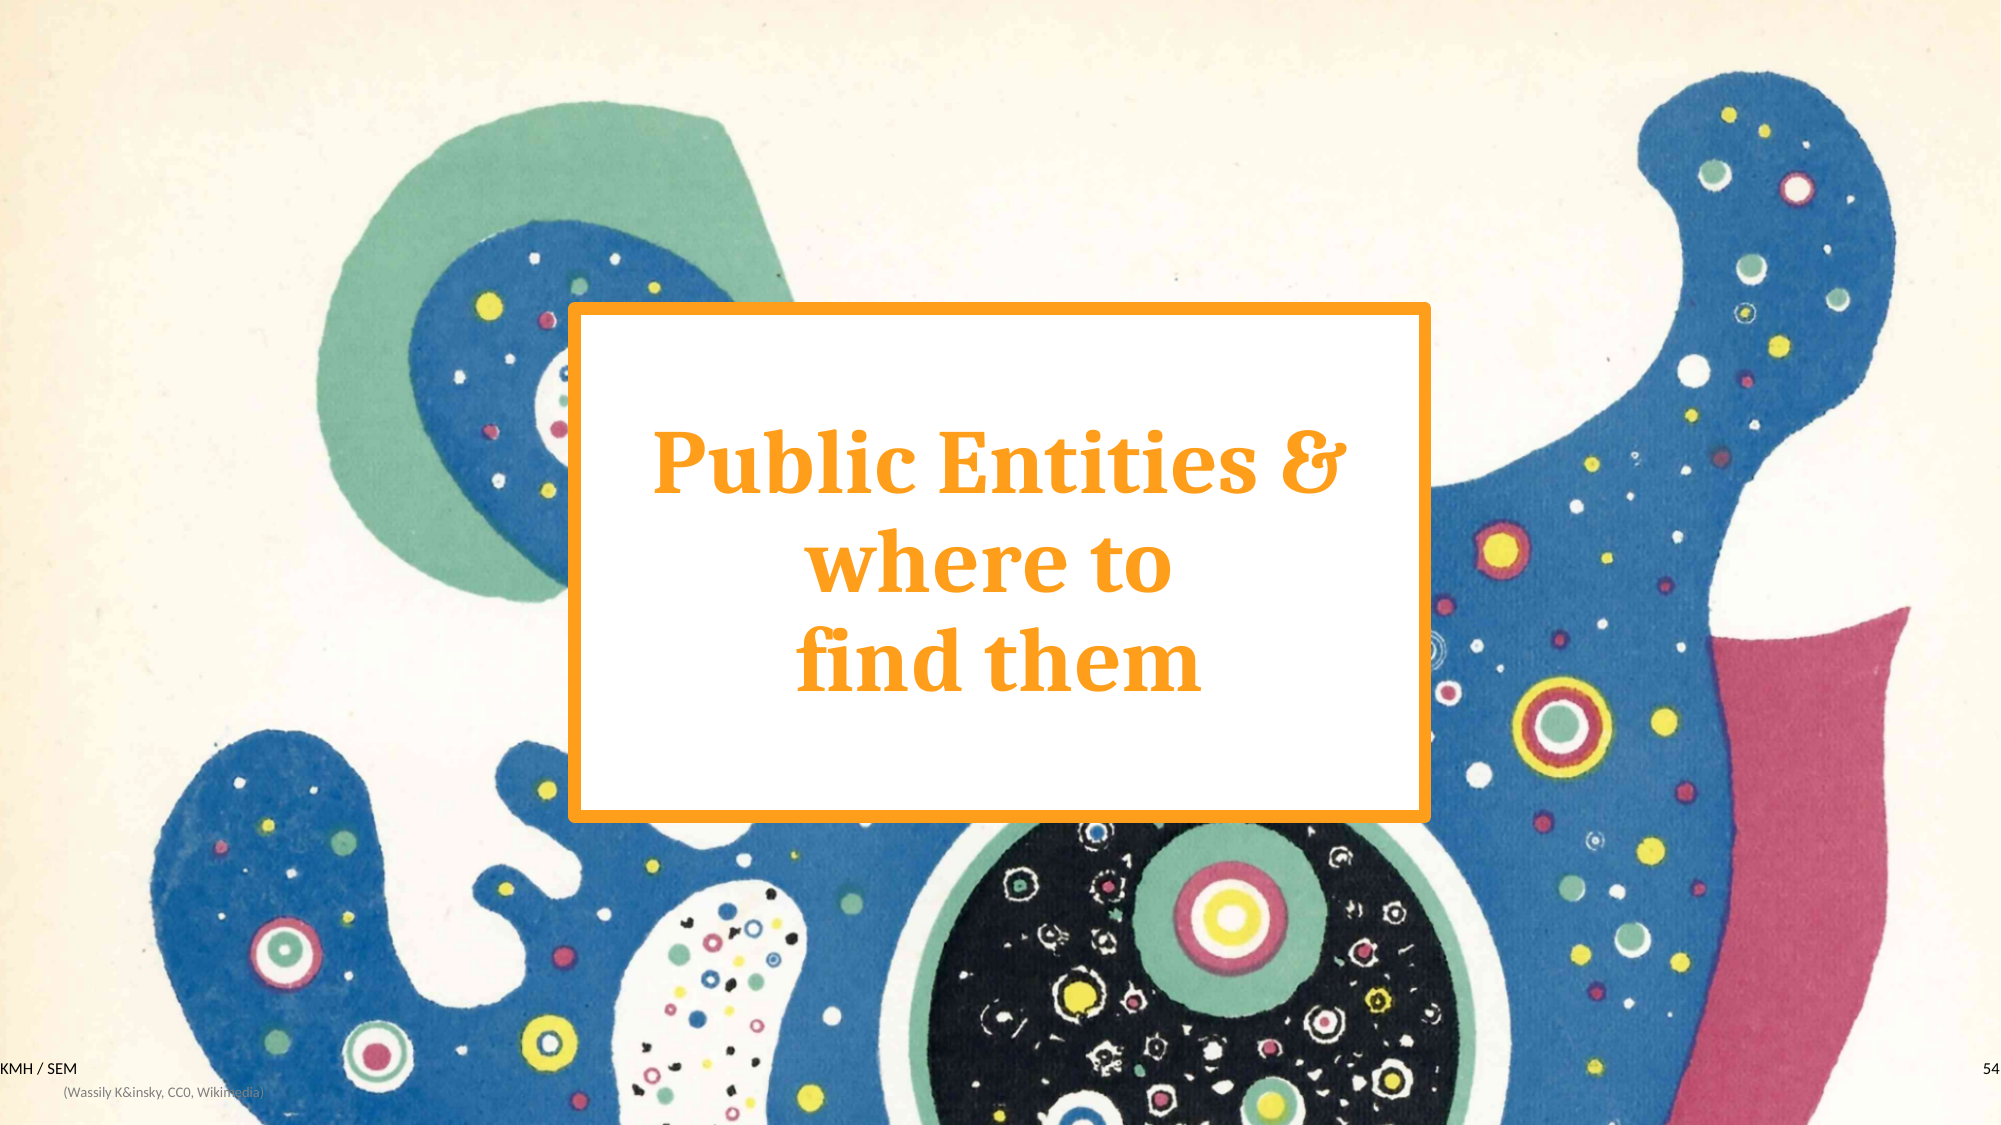

# Public Entities & where to find them
KMH / SEM
54